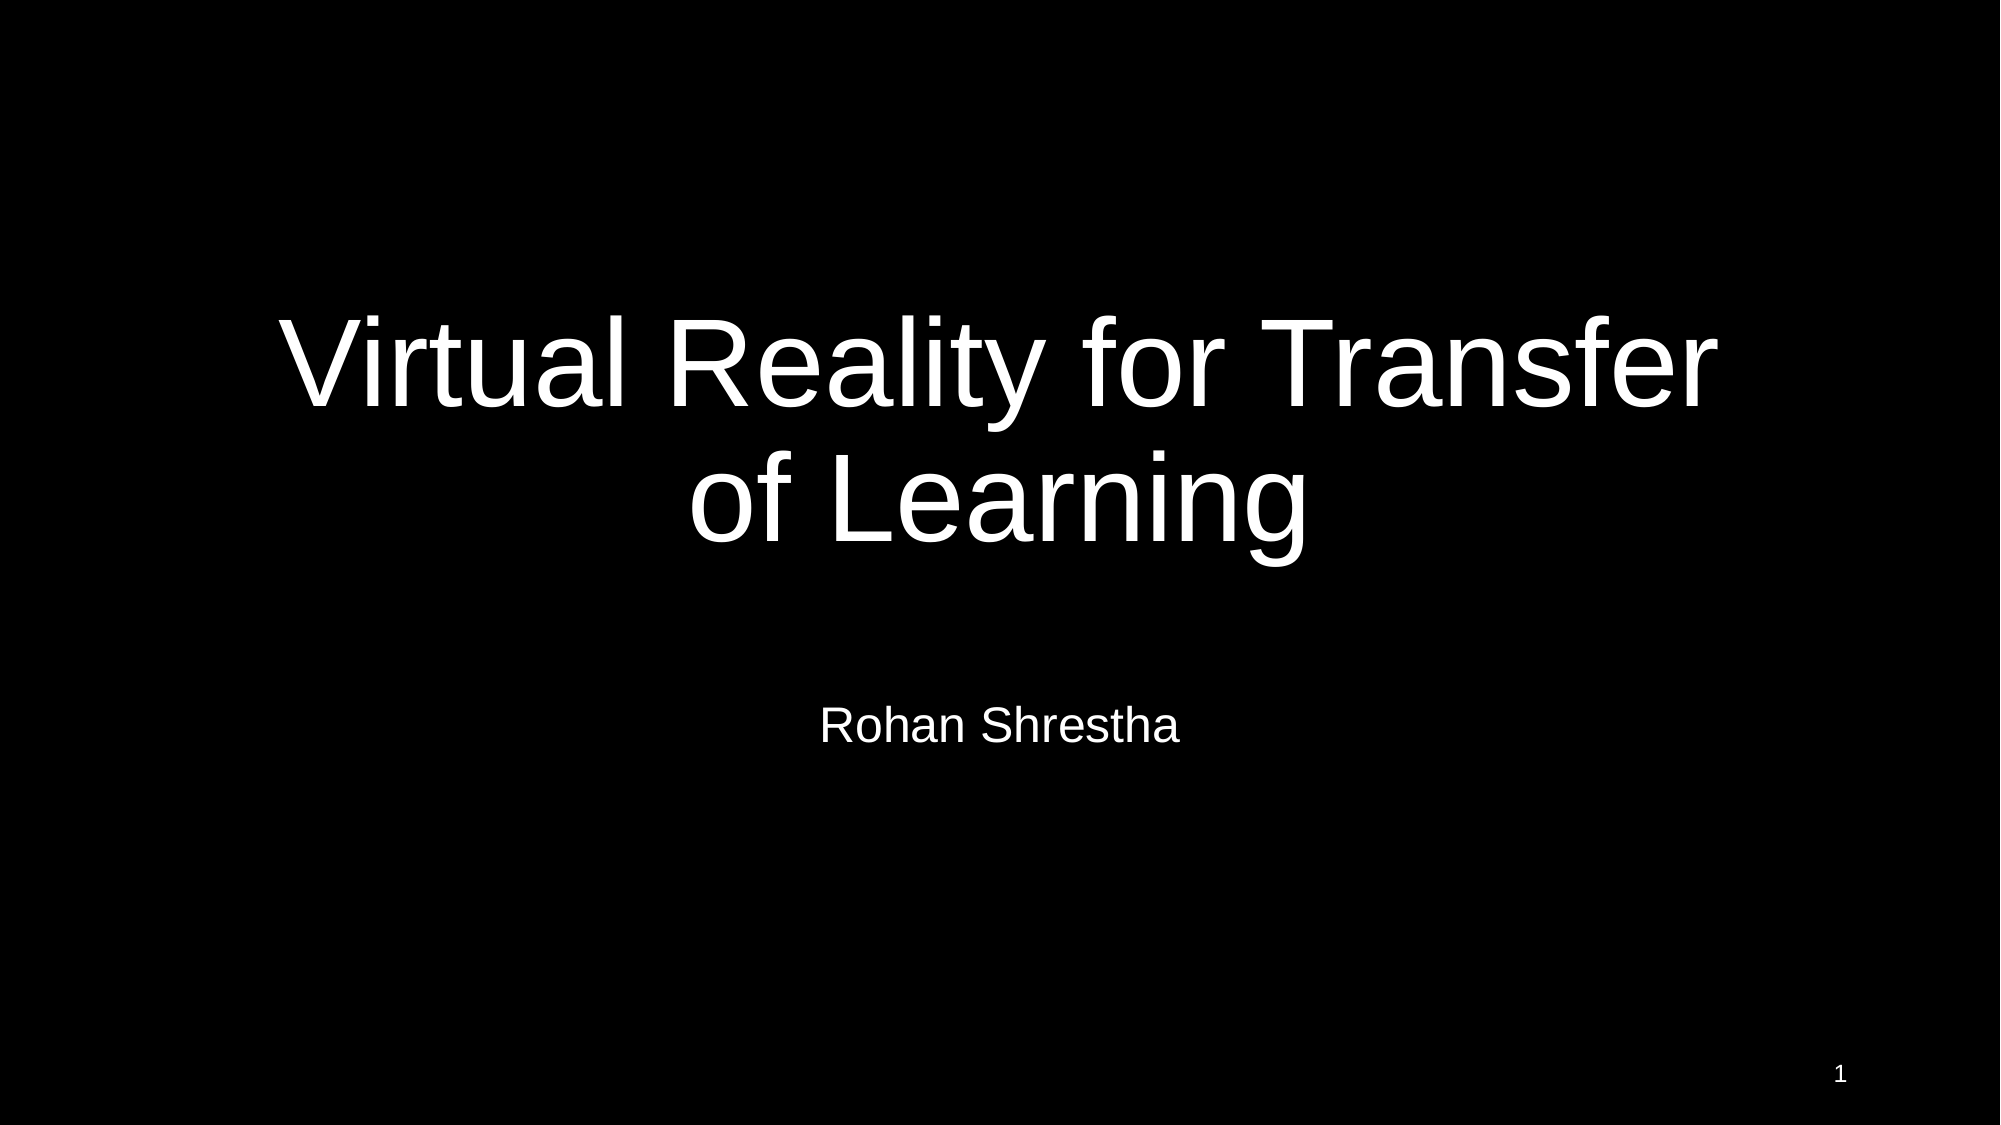

# Virtual Reality for Transfer of Learning
Rohan Shrestha
1